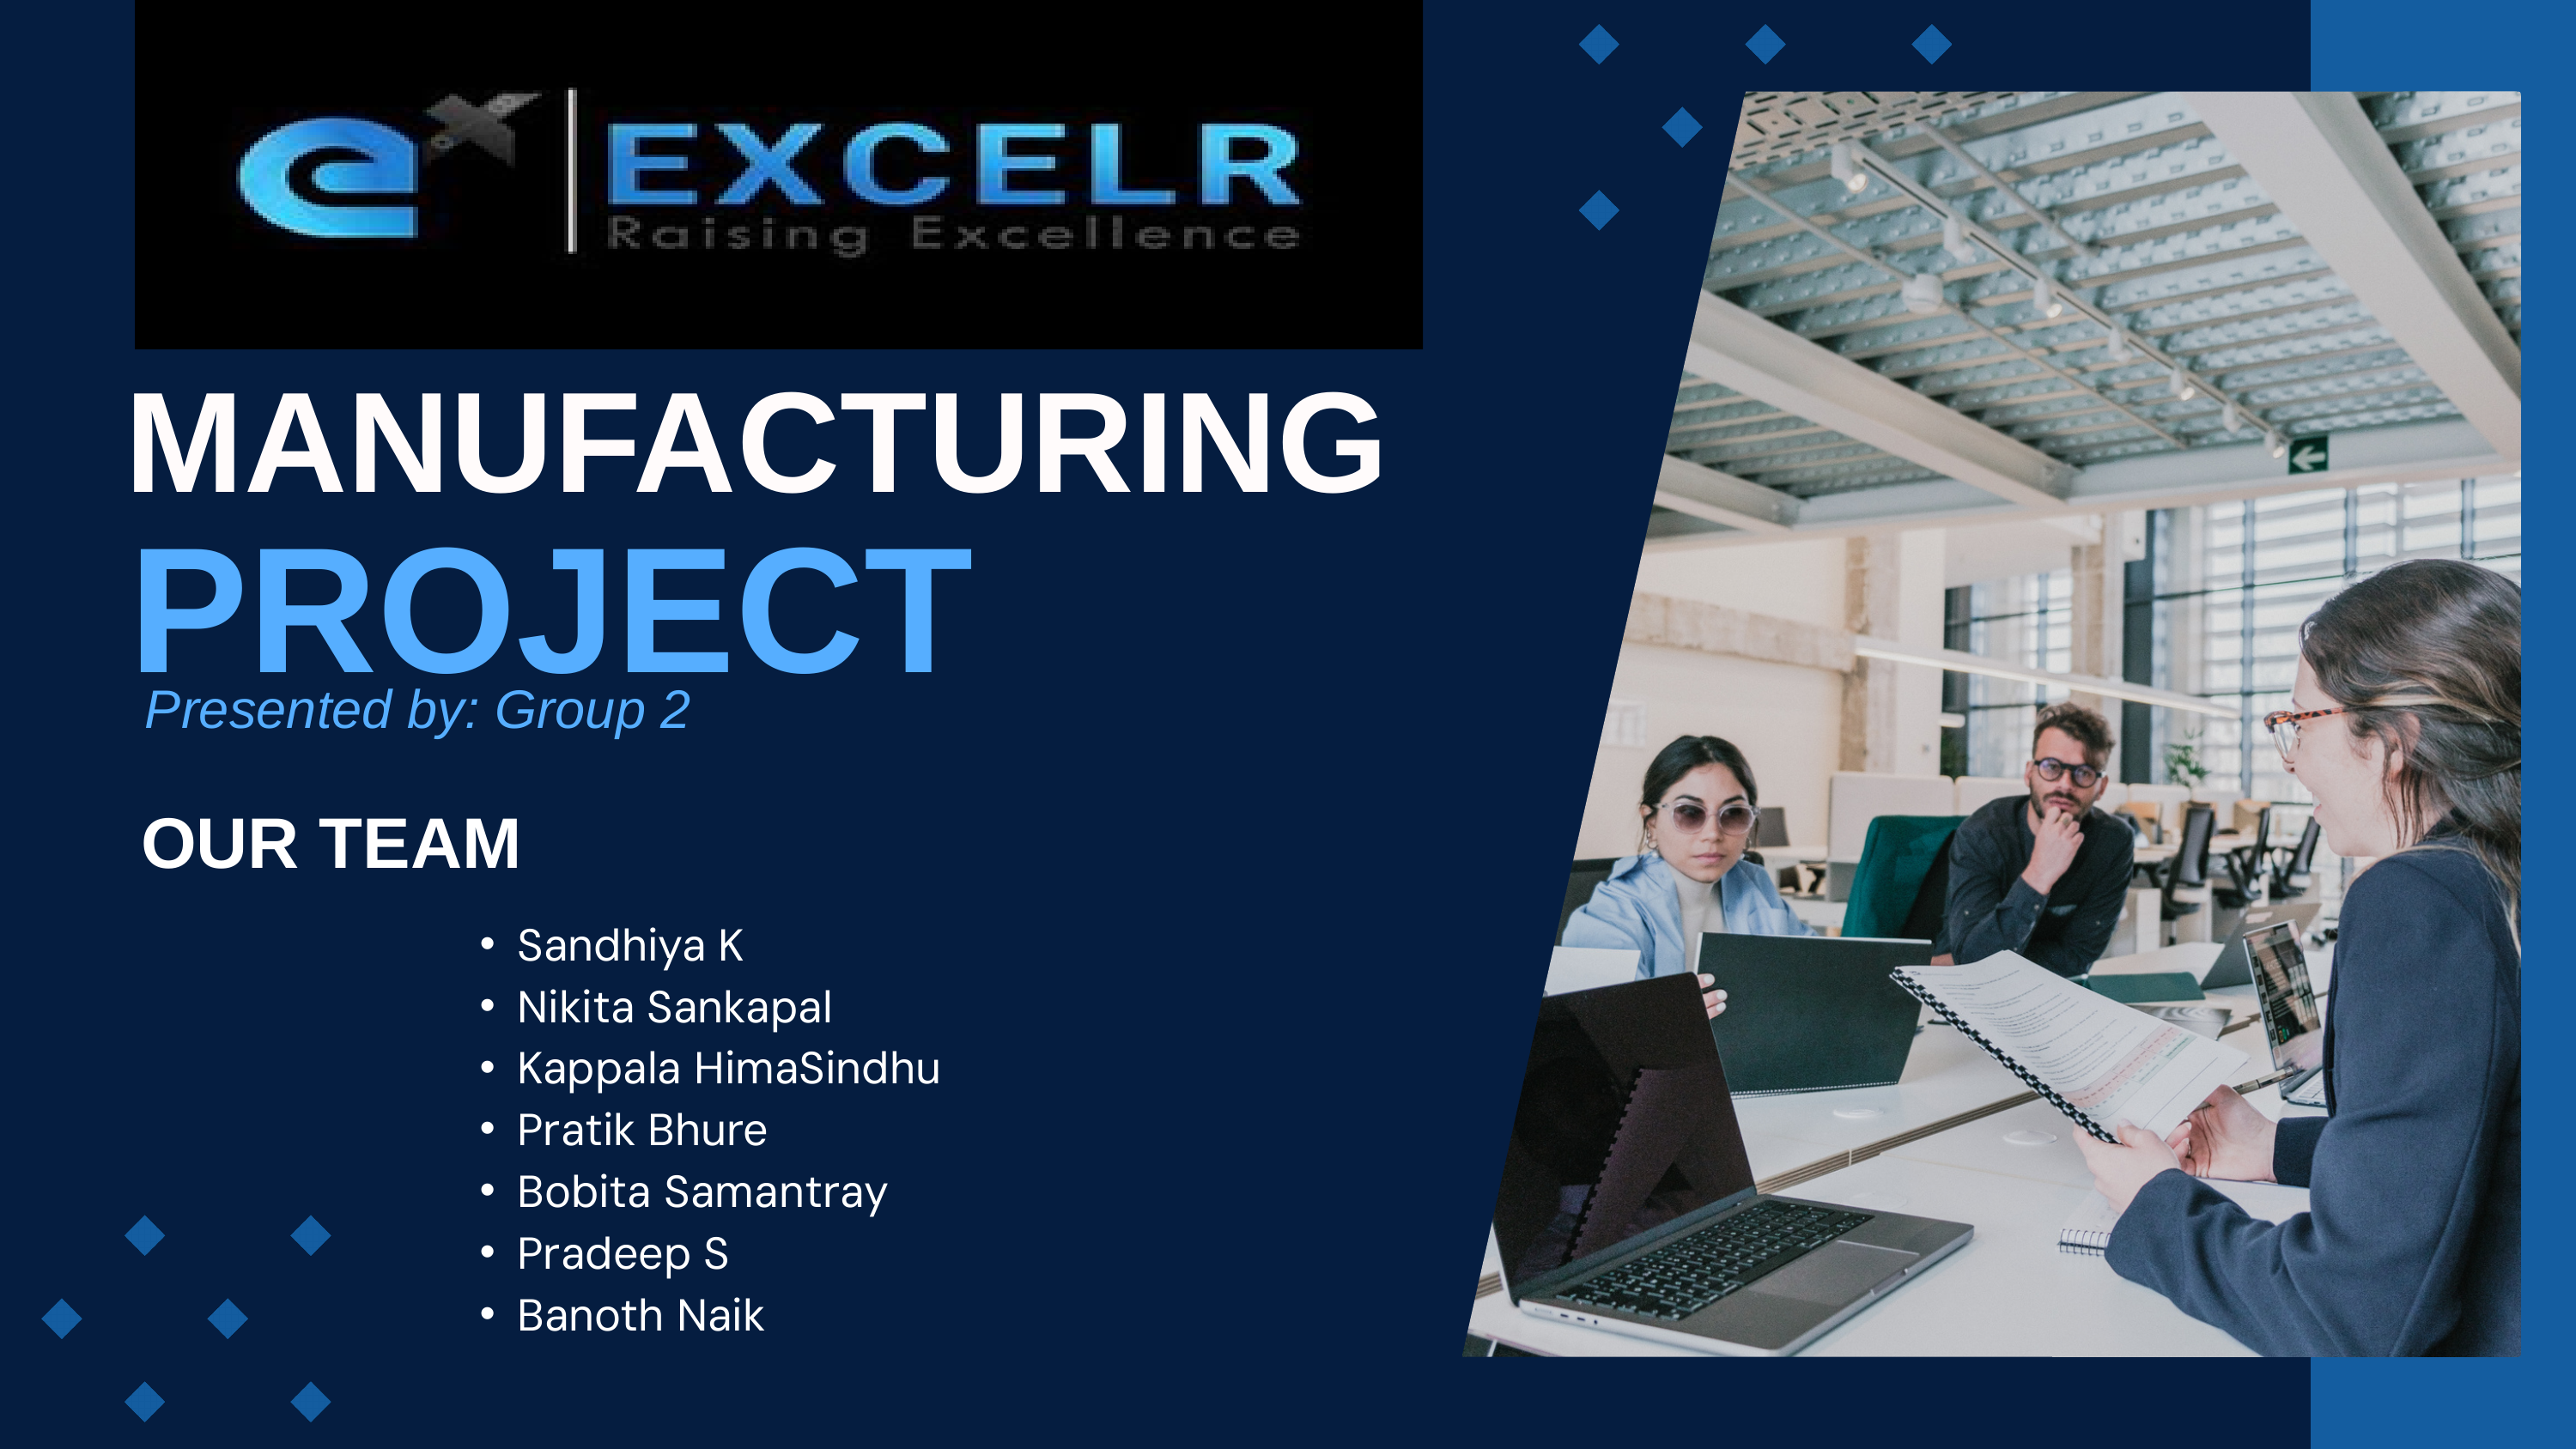

MANUFACTURING
PROJECT

Presented by: Group 2
OUR TEAM
Sandhiya K
Nikita Sankapal
Kappala HimaSindhu
Pratik Bhure
Bobita Samantray
Pradeep S
Banoth Naik